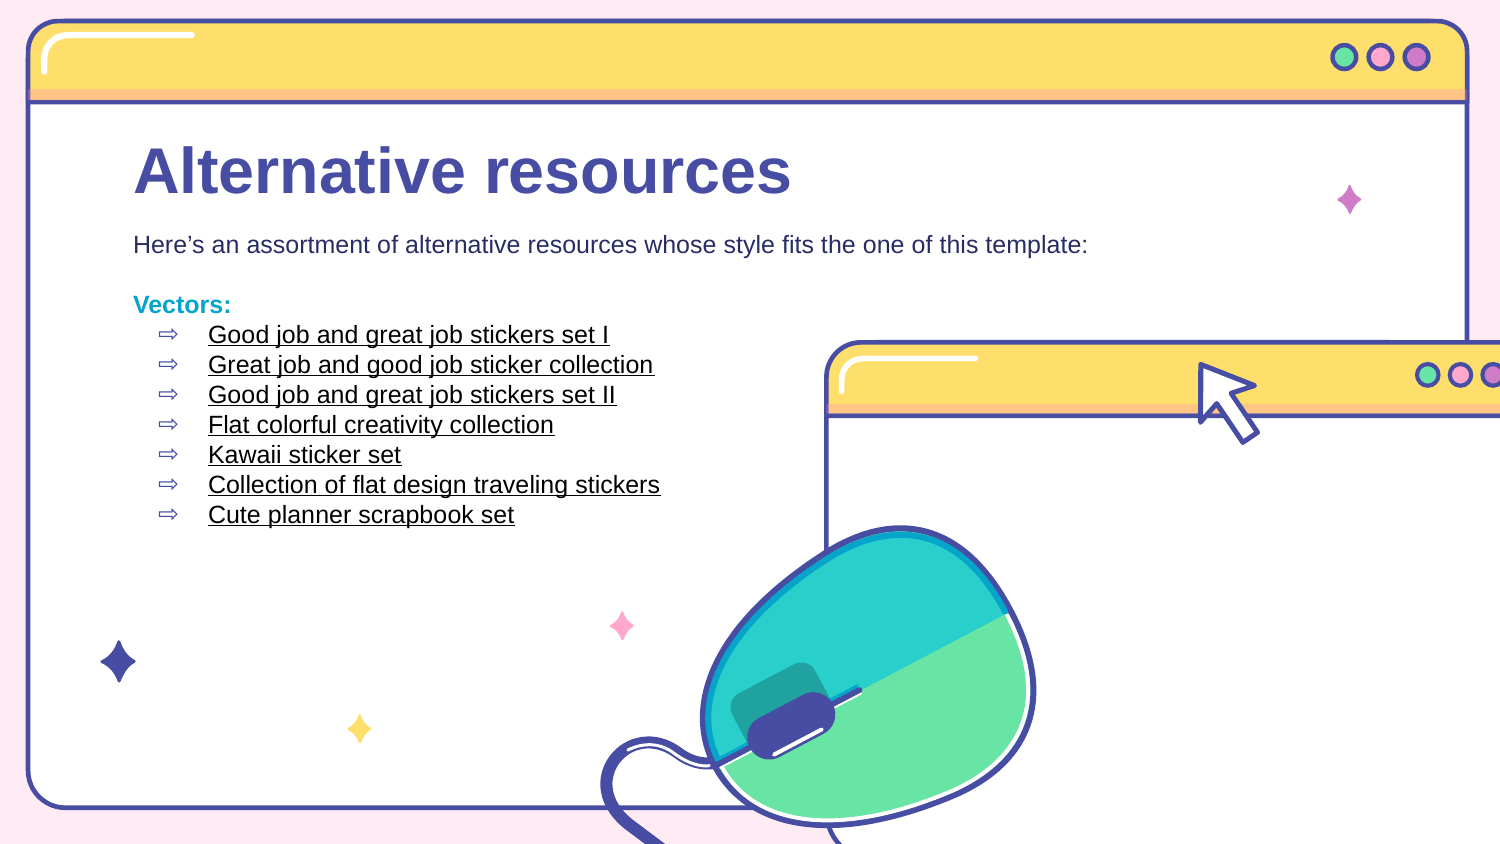

# Alternative resources

Here’s an assortment of alternative resources whose style fits the one of this template:

Vectors:
Good job and great job stickers set I
Great job and good job sticker collection
Good job and great job stickers set II
Flat colorful creativity collection
Kawaii sticker set
Collection of flat design traveling stickers
Cute planner scrapbook set